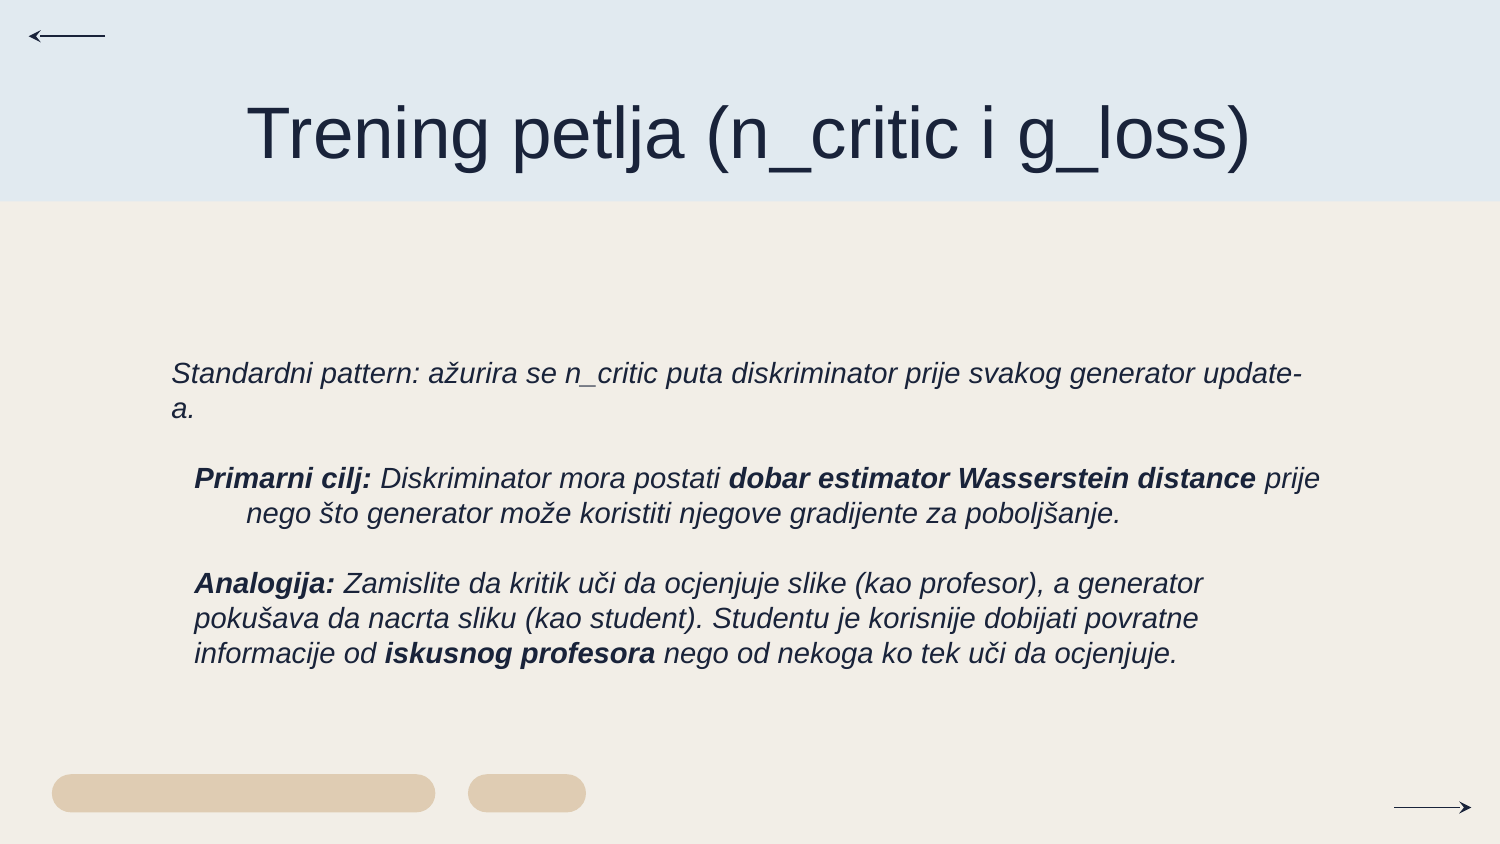

# Trening petlja (n_critic i g_loss)
Standardni pattern: ažurira se n_critic puta diskriminator prije svakog generator update-a.

Primarni cilj: Diskriminator mora postati dobar estimator Wasserstein distance prije nego što generator može koristiti njegove gradijente za poboljšanje.

Analogija: Zamislite da kritik uči da ocjenjuje slike (kao profesor), a generator
pokušava da nacrta sliku (kao student). Studentu je korisnije dobijati povratne
informacije od iskusnog profesora nego od nekoga ko tek uči da ocjenjuje.